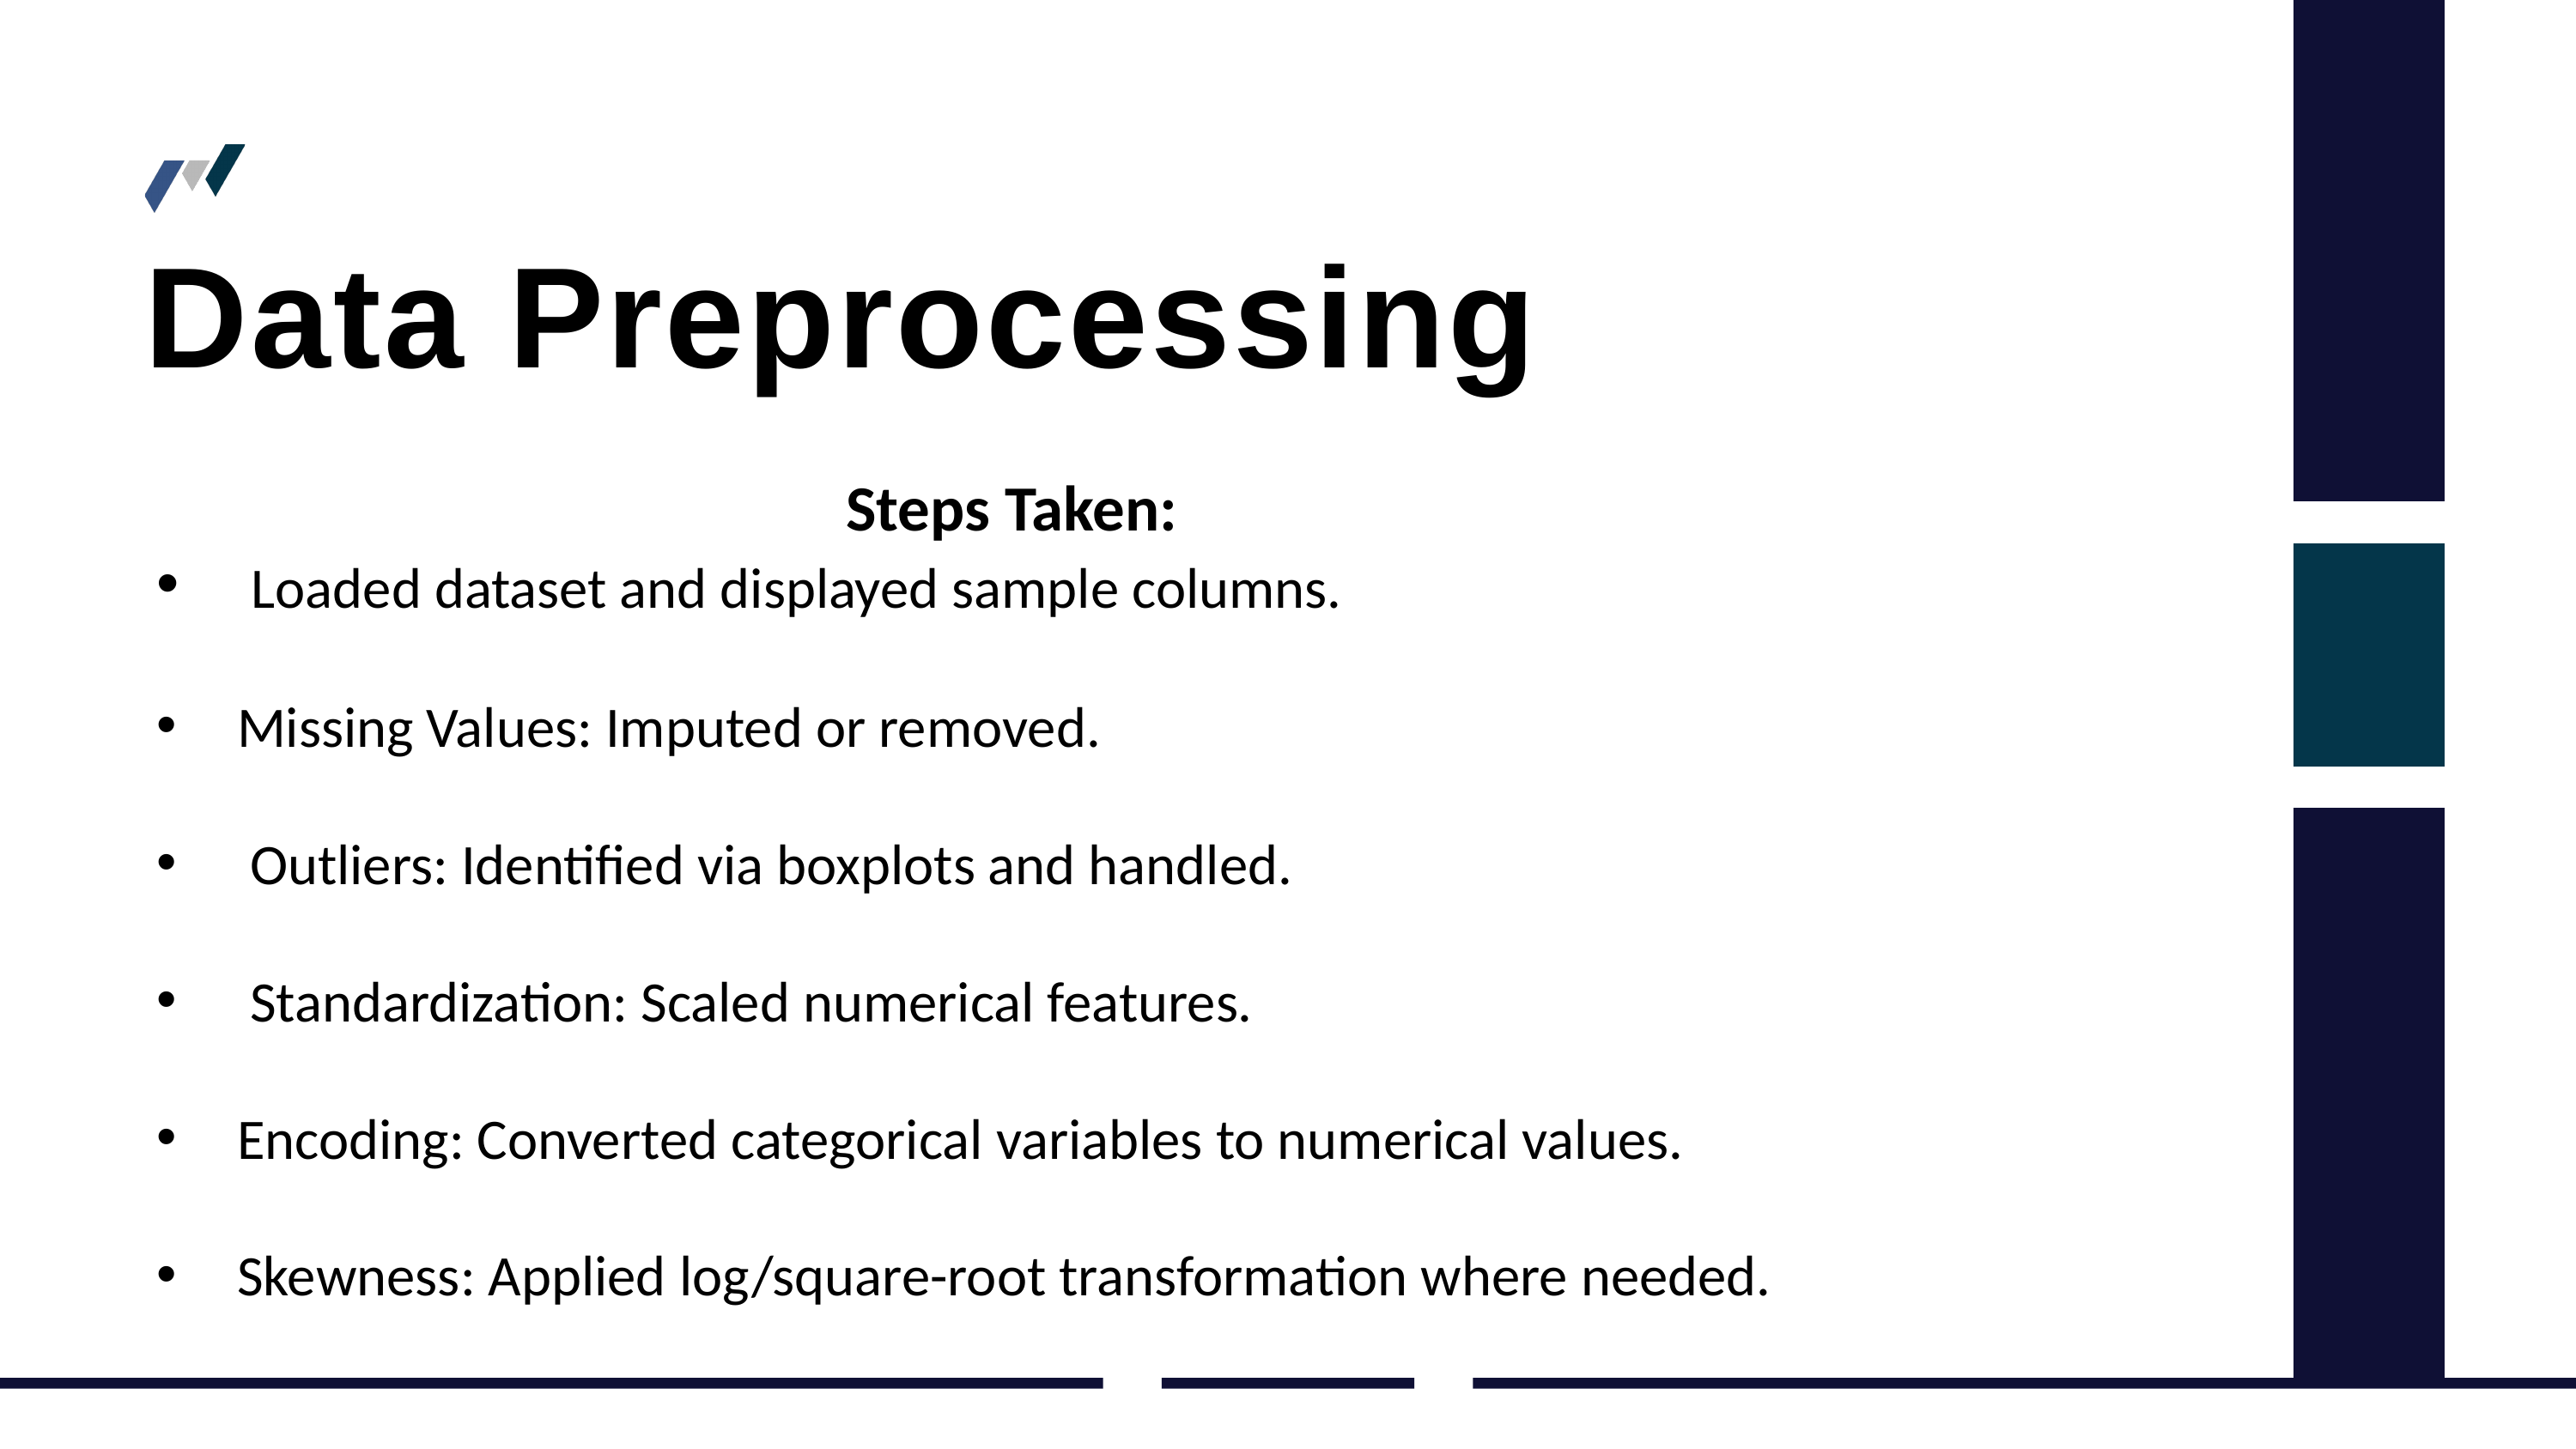

Data Preprocessing
Steps Taken:
 Loaded dataset and displayed sample columns.

Missing Values: Imputed or removed.

 Outliers: Identified via boxplots and handled.

 Standardization: Scaled numerical features.

Encoding: Converted categorical variables to numerical values.

Skewness: Applied log/square-root transformation where needed.